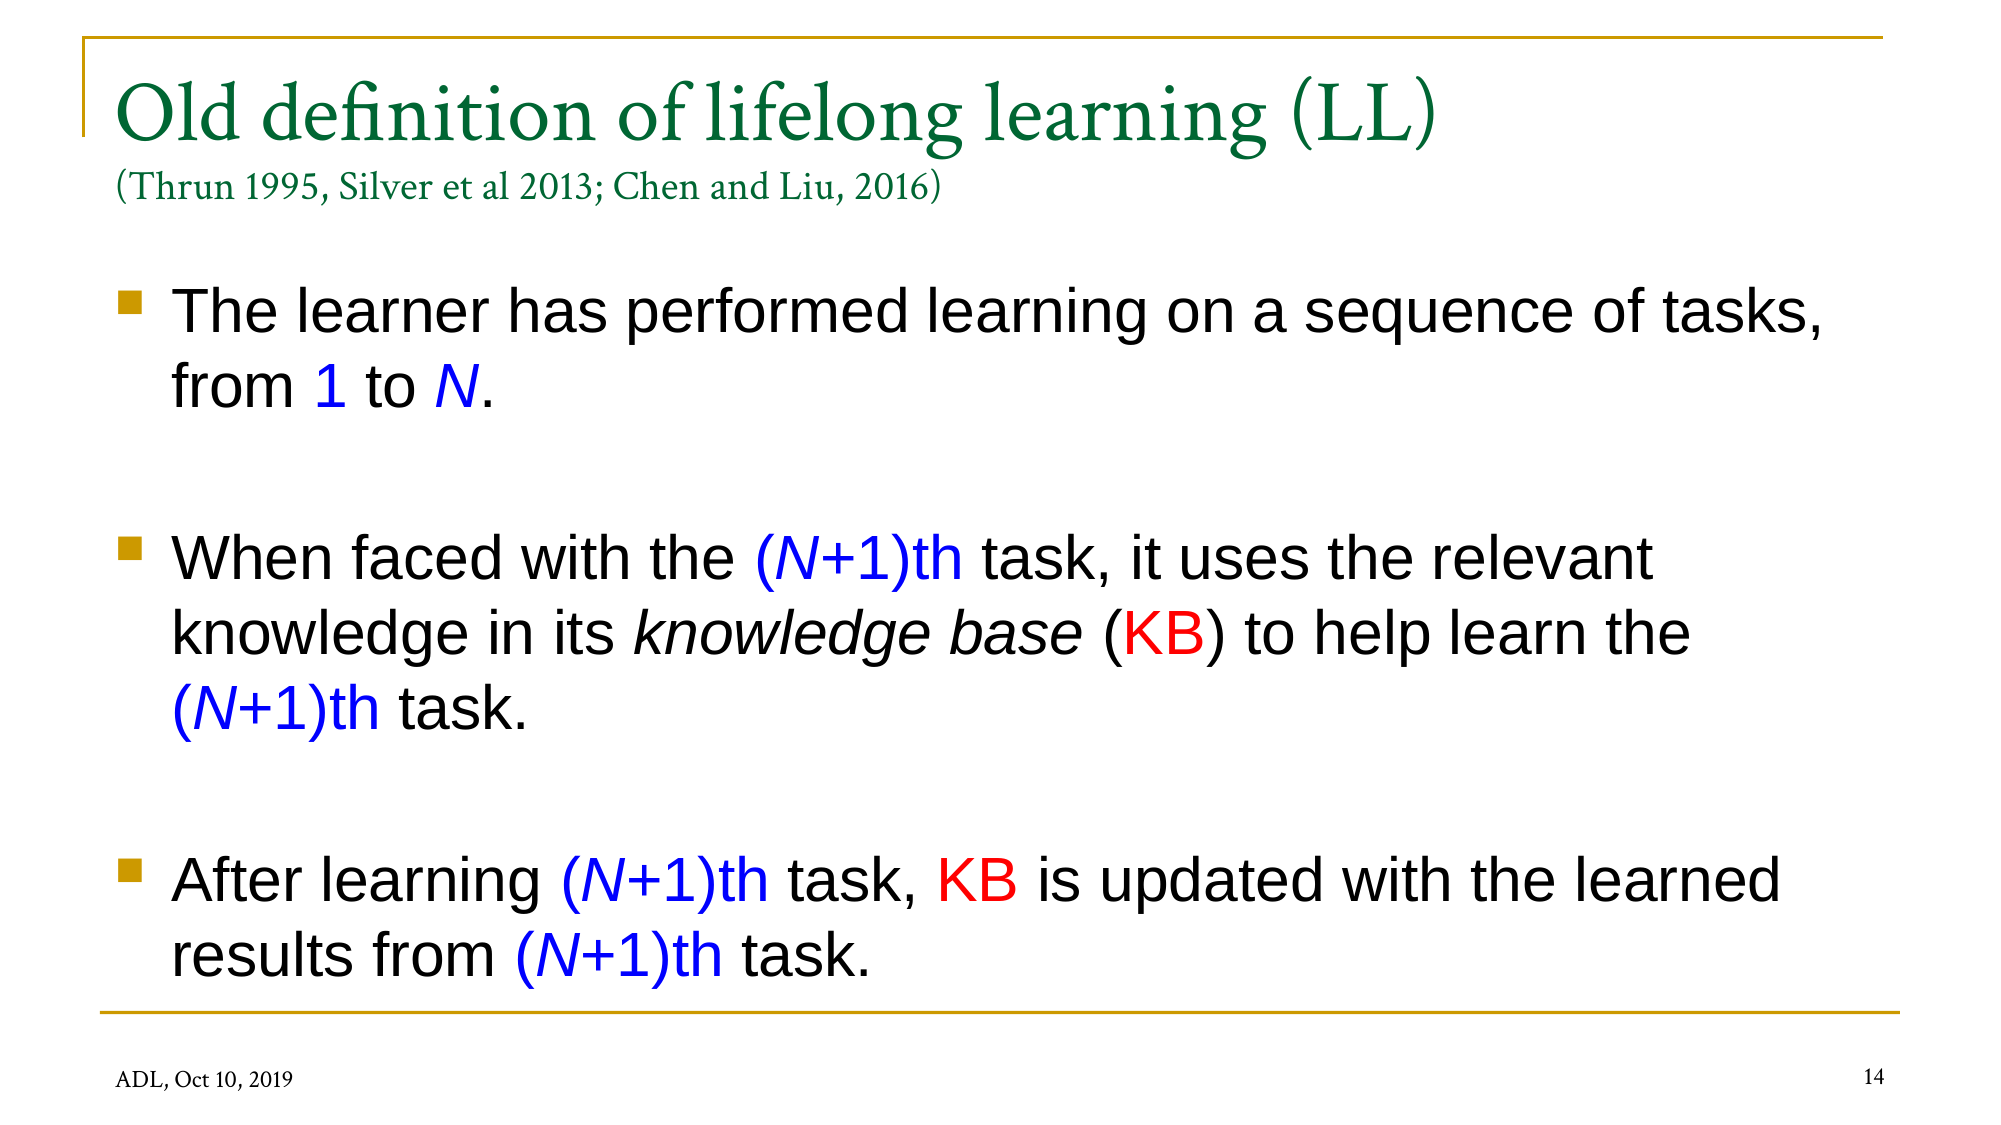

# Old definition of lifelong learning (LL) (Thrun 1995, Silver et al 2013; Chen and Liu, 2016)
The learner has performed learning on a sequence of tasks, from 1 to N.

When faced with the (N+1)th task, it uses the relevant knowledge in its knowledge base (KB) to help learn the (N+1)th task.

After learning (N+1)th task, KB is updated with the learned results from (N+1)th task.
14
ADL, Oct 10, 2019